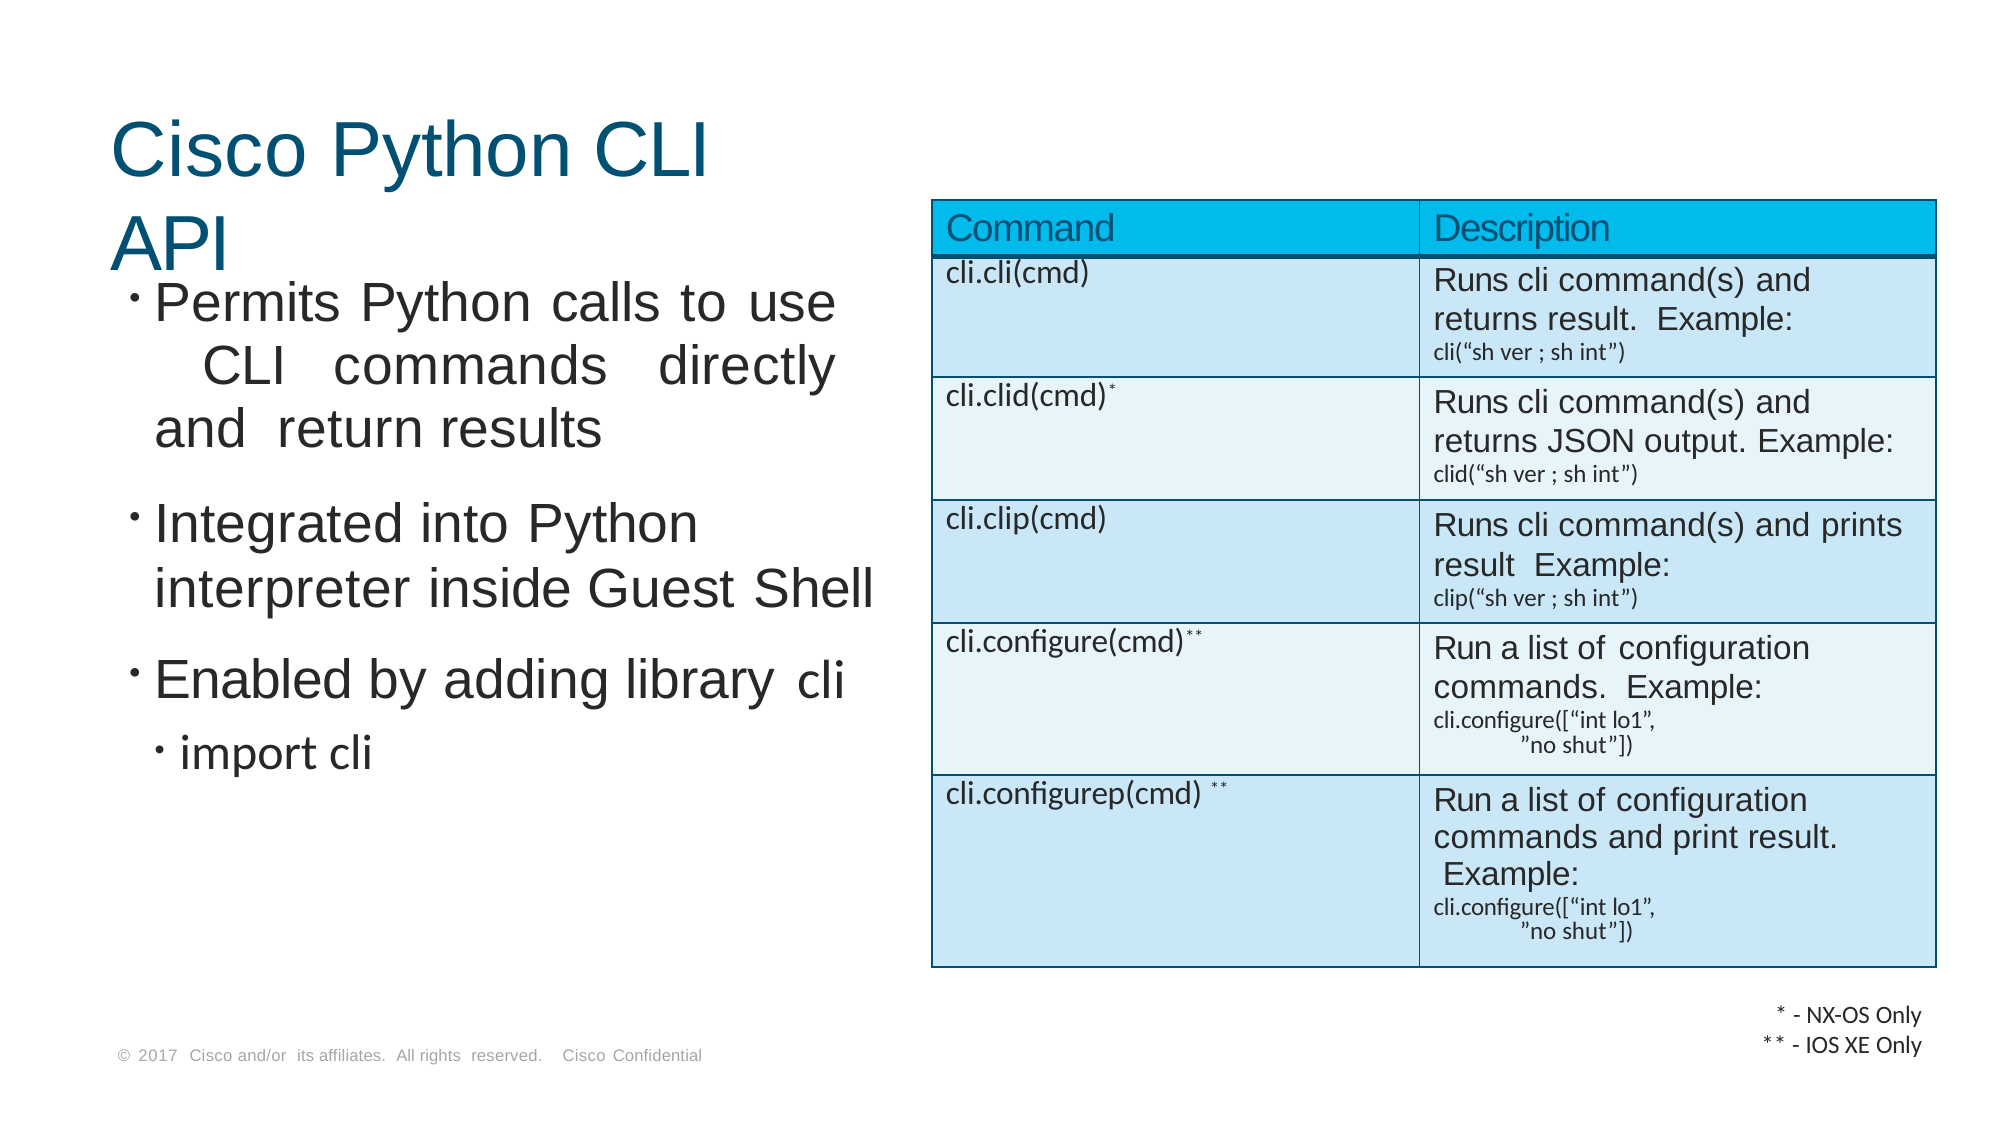

# Cisco Python CLI API
| Command | Description |
| --- | --- |
| cli.cli(cmd) | Runs cli command(s) and returns result. Example: cli(“sh ver ; sh int”) |
| cli.clid(cmd)\* | Runs cli command(s) and returns JSON output. Example: clid(“sh ver ; sh int”) |
| cli.clip(cmd) | Runs cli command(s) and prints result Example: clip(“sh ver ; sh int”) |
| cli.configure(cmd)\*\* | Run a list of configuration commands. Example: cli.configure([“int lo1”, ”no shut”]) |
| cli.configurep(cmd) \*\* | Run a list of configuration commands and print result. Example: cli.configure([“int lo1”, ”no shut”]) |
Permits Python calls to use  CLI commands directly and  return results
Integrated into Python
interpreter inside Guest Shell
Enabled by adding library cli
import cli
* - NX-OS Only
** - IOS XE Only
© 2017  Cisco and/or  its affiliates.  All rights  reserved.    Cisco Confidential